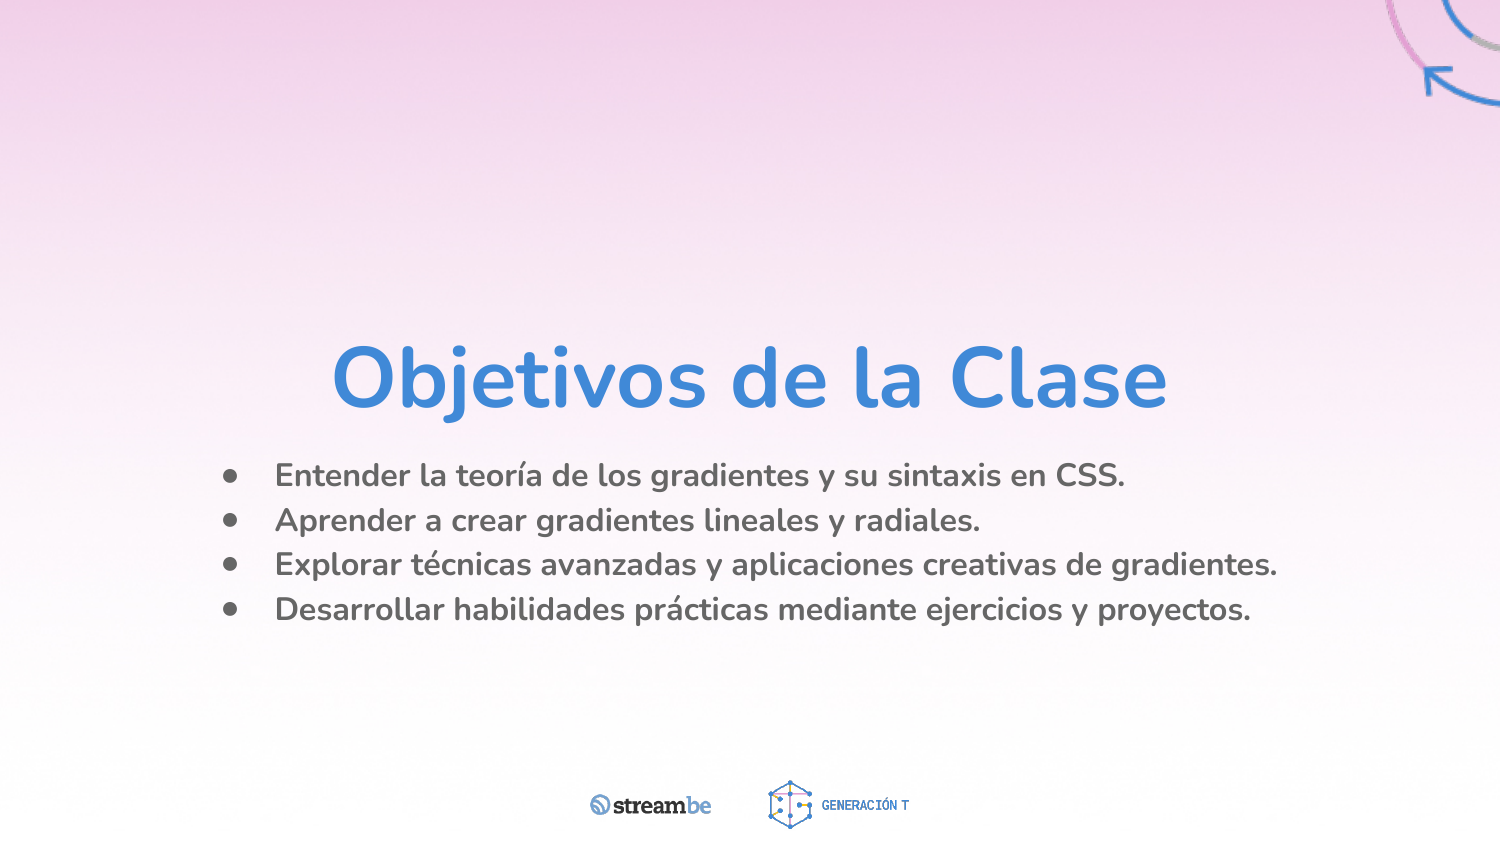

# Objetivos de la Clase
Entender la teoría de los gradientes y su sintaxis en CSS.
Aprender a crear gradientes lineales y radiales.
Explorar técnicas avanzadas y aplicaciones creativas de gradientes.
Desarrollar habilidades prácticas mediante ejercicios y proyectos.